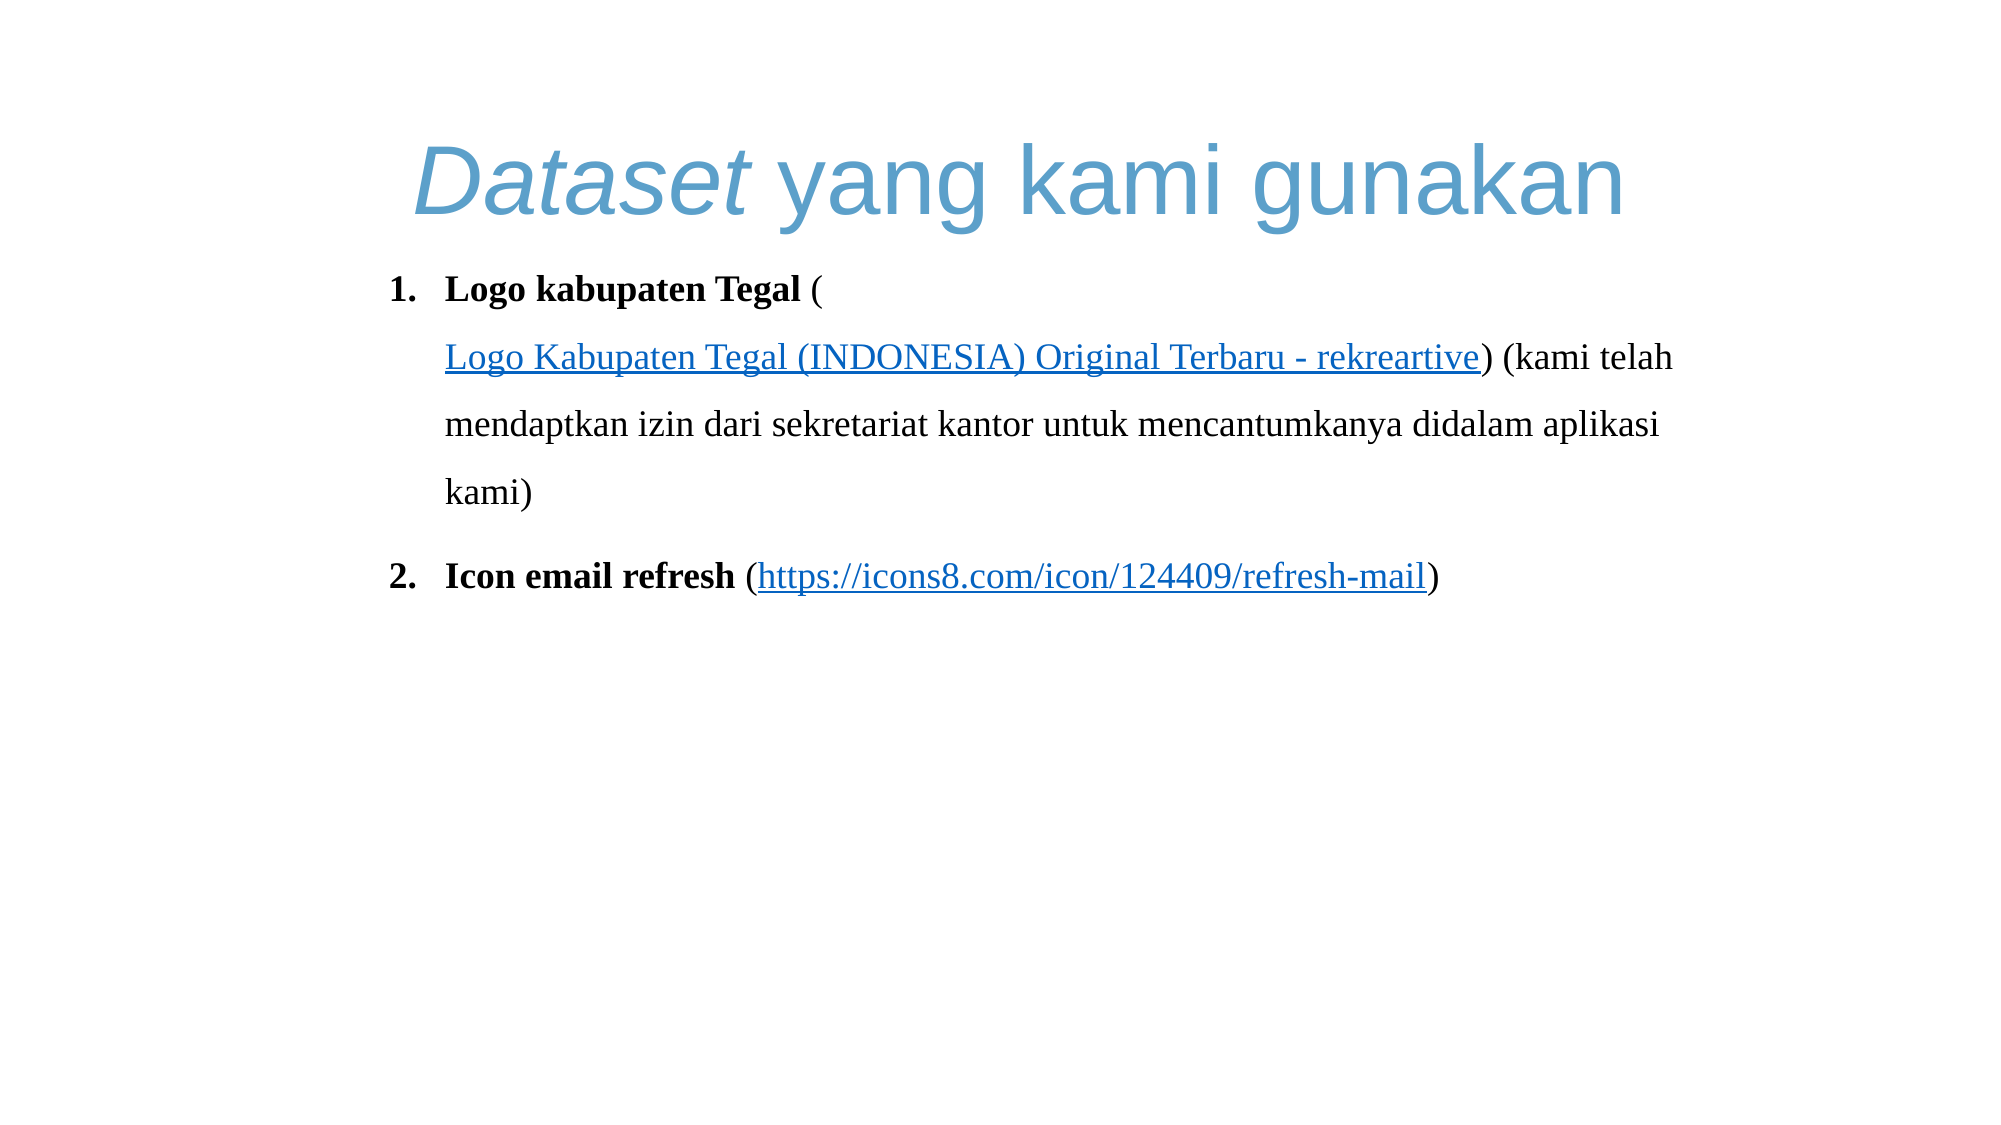

Dataset yang kami gunakan
Logo kabupaten Tegal (Logo Kabupaten Tegal (INDONESIA) Original Terbaru - rekreartive) (kami telah mendaptkan izin dari sekretariat kantor untuk mencantumkanya didalam aplikasi kami)
Icon email refresh (https://icons8.com/icon/124409/refresh-mail)